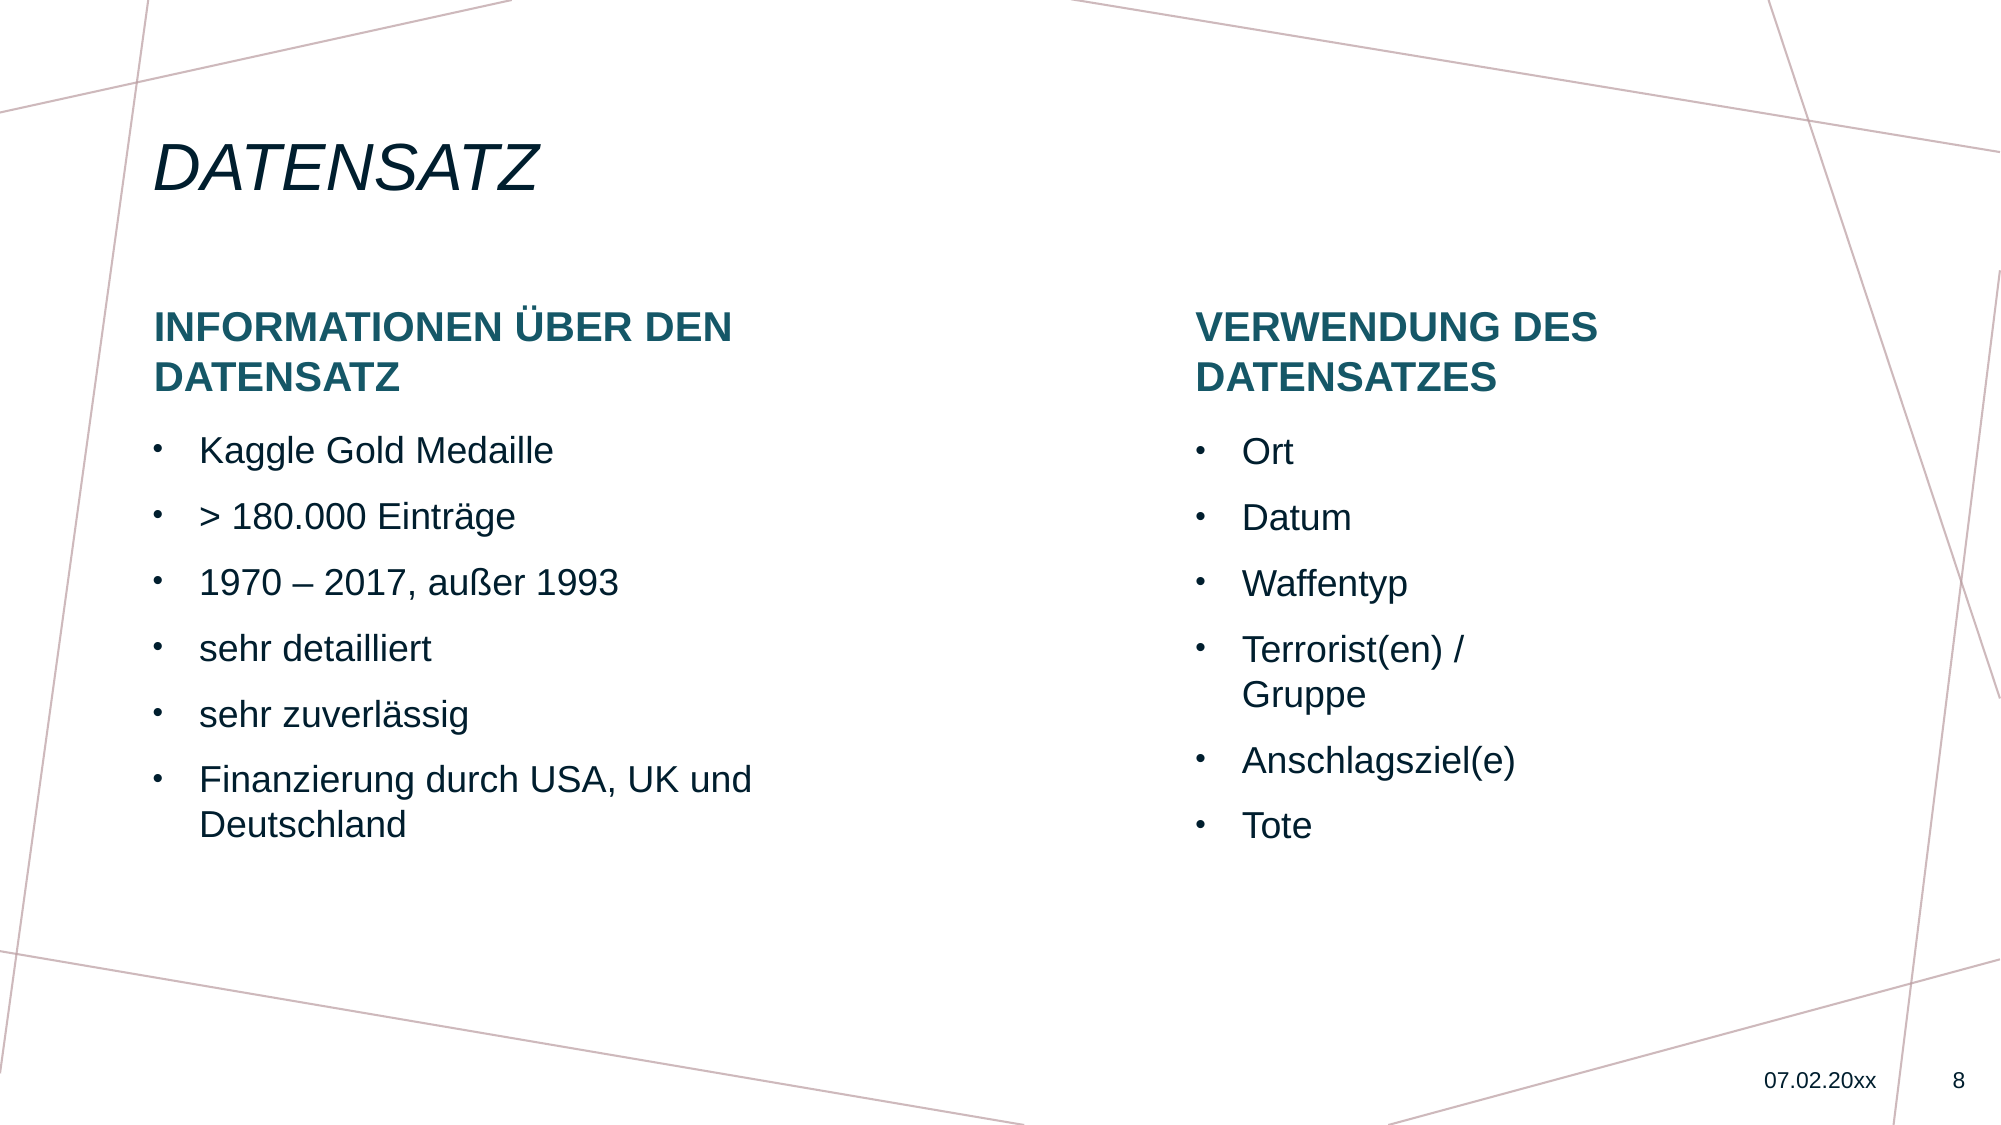

# Datensatz
Verwendung des Datensatzes
Informationen über den Datensatz
Kaggle Gold Medaille
> 180.000 Einträge
1970 – 2017, außer 1993
sehr detailliert
sehr zuverlässig
Finanzierung durch USA, UK und Deutschland

Ort
Datum
Waffentyp
Terrorist(en) / Gruppe
Anschlagsziel(e)
Tote
07.02.20xx
8